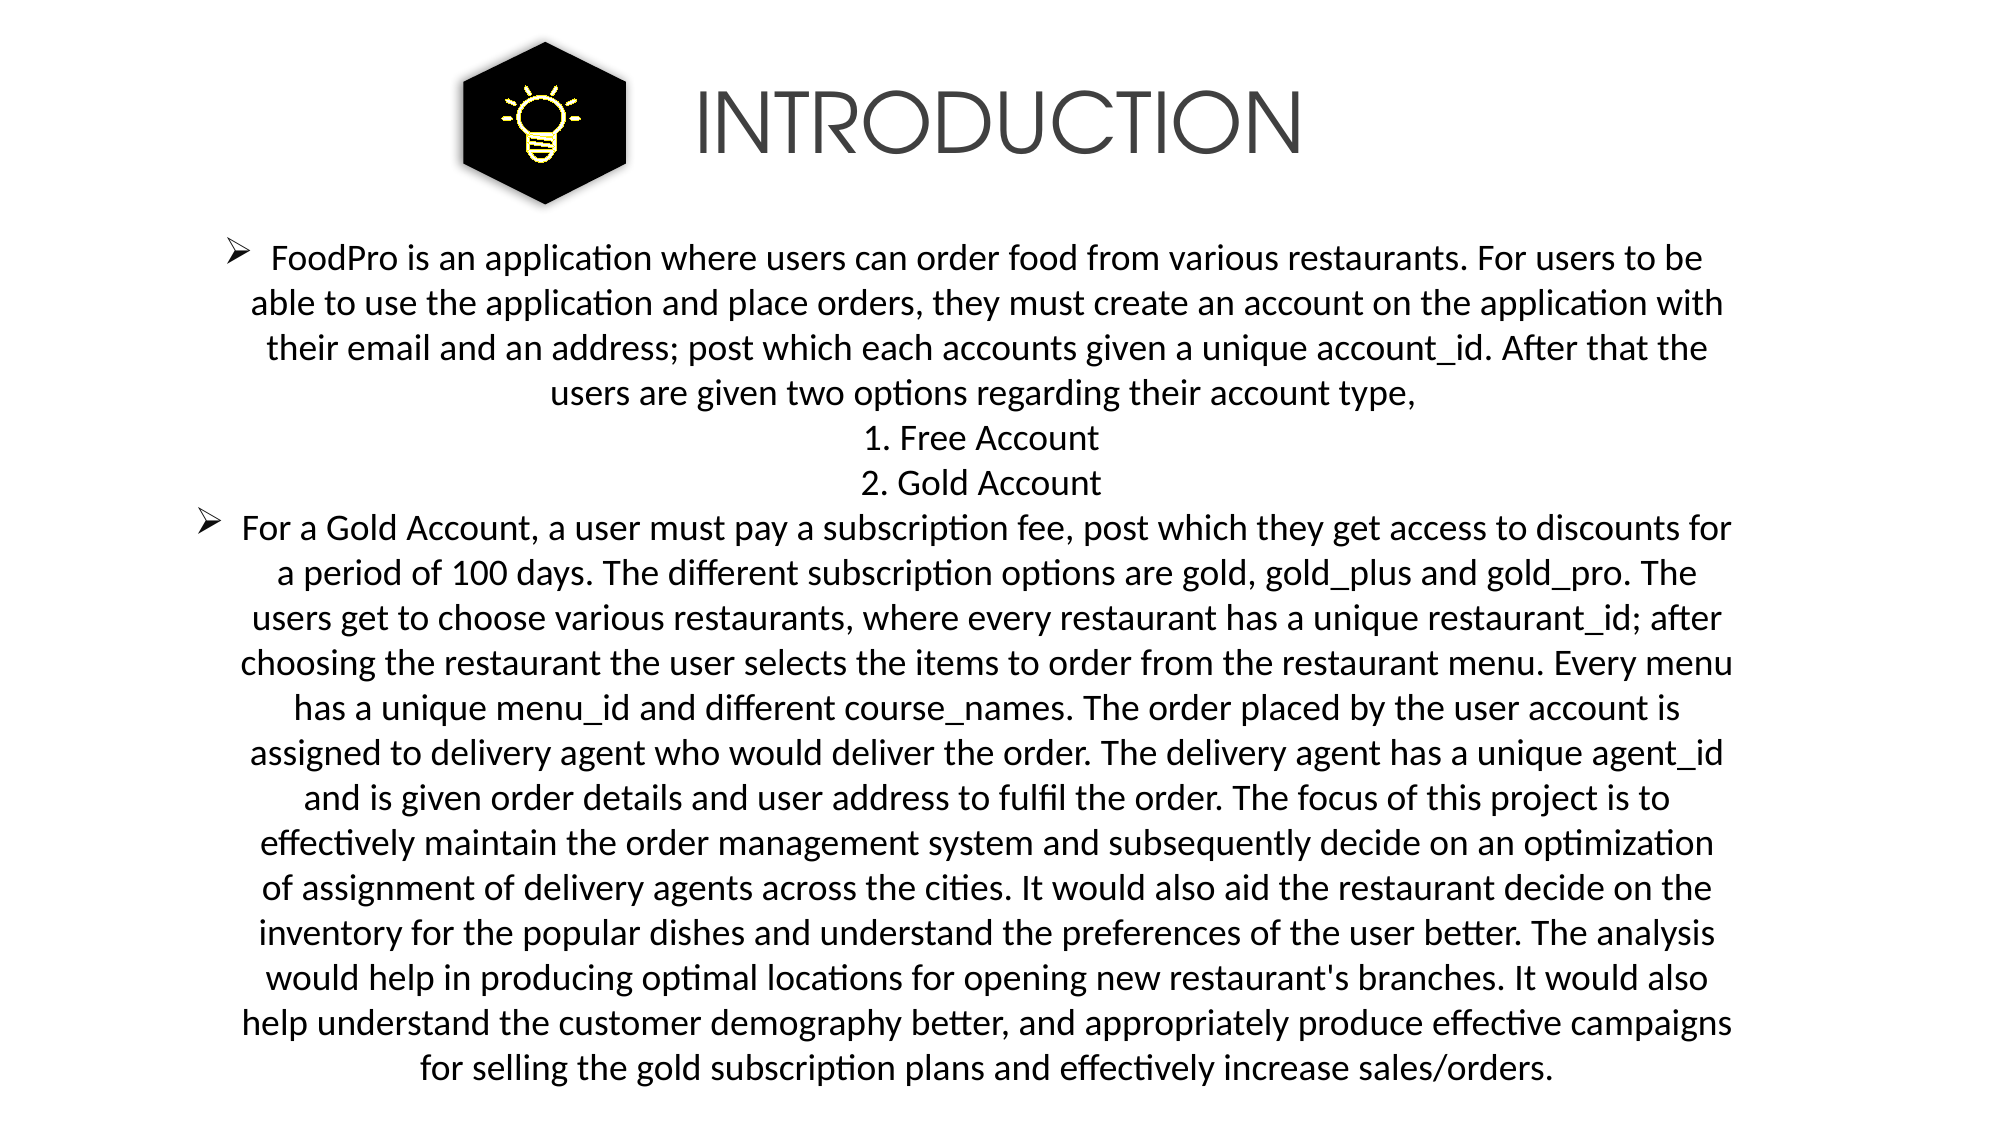

INTRODUCTION

FoodPro is an application where users can order food from various restaurants. For users to be able to use the application and place orders, they must create an account on the application with their email and an address; post which each accounts given a unique account_id. After that the users are given two options regarding their account type,
     1. Free Account
     2. Gold Account
For a Gold Account, a user must pay a subscription fee, post which they get access to discounts for a period of 100 days. The different subscription options are gold, gold_plus and gold_pro. The users get to choose various restaurants, where every restaurant has a unique restaurant_id; after choosing the restaurant the user selects the items to order from the restaurant menu. Every menu has a unique menu_id and different course_names. The order placed by the user account is assigned to delivery agent who would deliver the order. The delivery agent has a unique agent_id and is given order details and user address to fulfil the order. The focus of this project is to effectively maintain the order management system and subsequently decide on an optimization of assignment of delivery agents across the cities. It would also aid the restaurant decide on the inventory for the popular dishes and understand the preferences of the user better. The analysis would help in producing optimal locations for opening new restaurant's branches. It would also help understand the customer demography better, and appropriately produce effective campaigns for selling the gold subscription plans and effectively increase sales/orders.